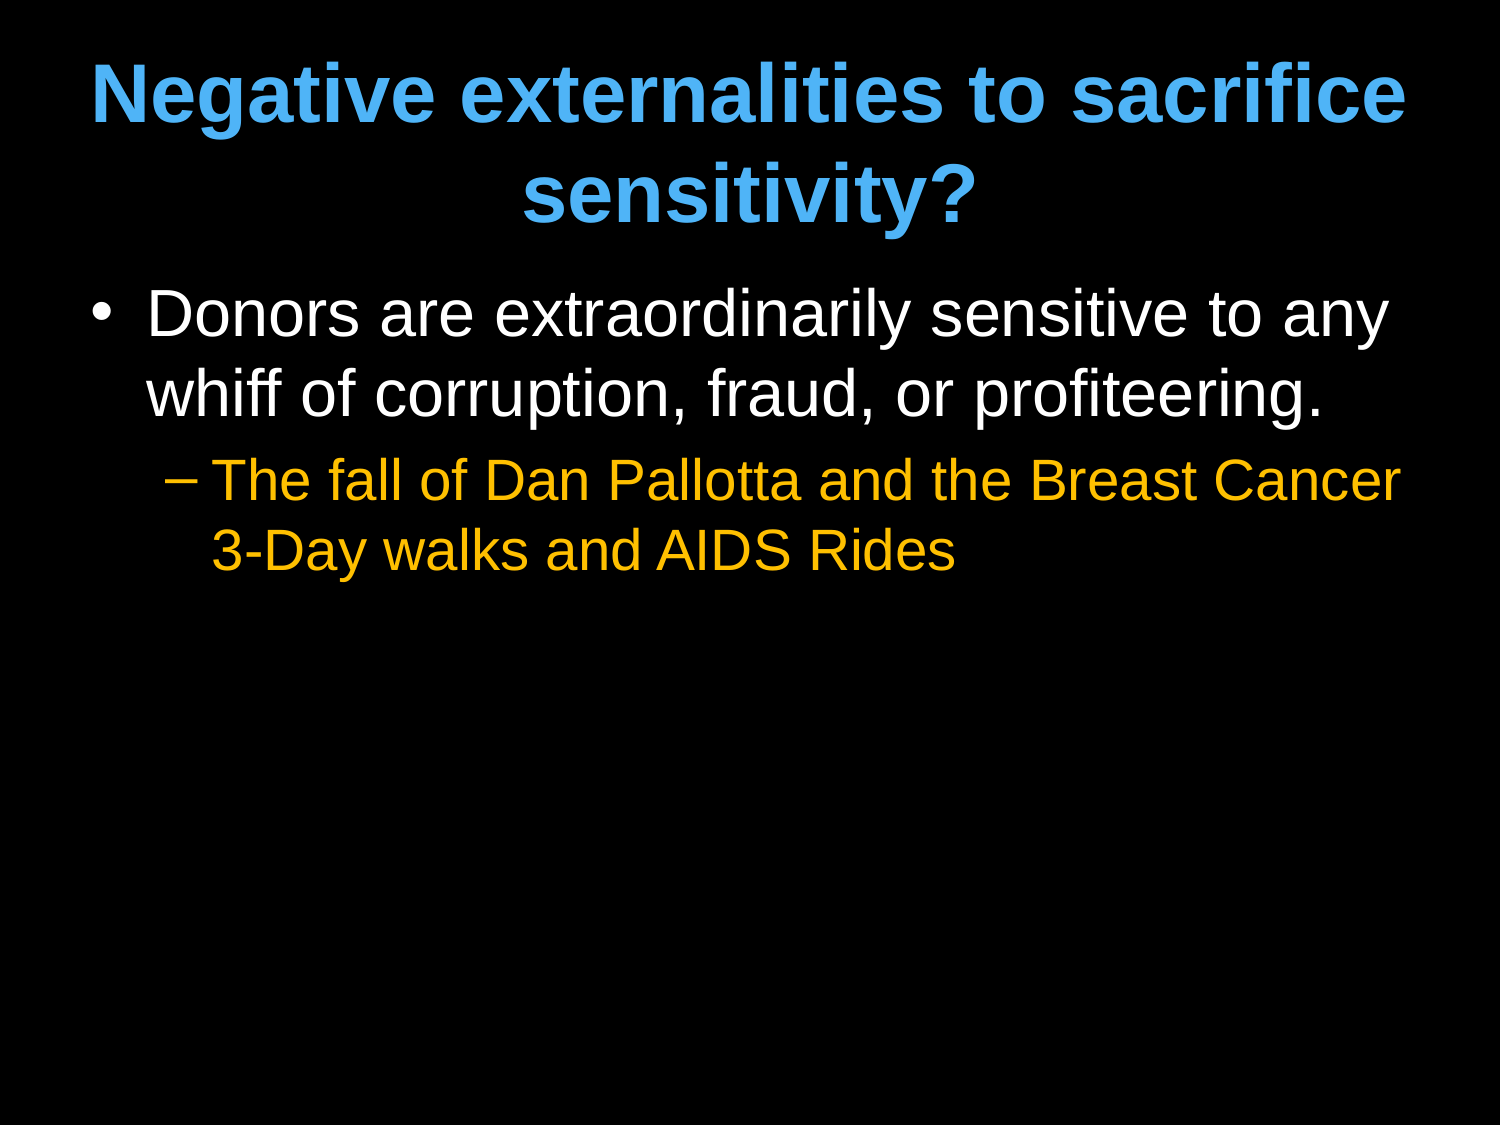

# Negative externalities to sacrifice sensitivity?
Donors are extraordinarily sensitive to any whiff of corruption, fraud, or profiteering.
The fall of Dan Pallotta and the Breast Cancer 3-Day walks and AIDS Rides